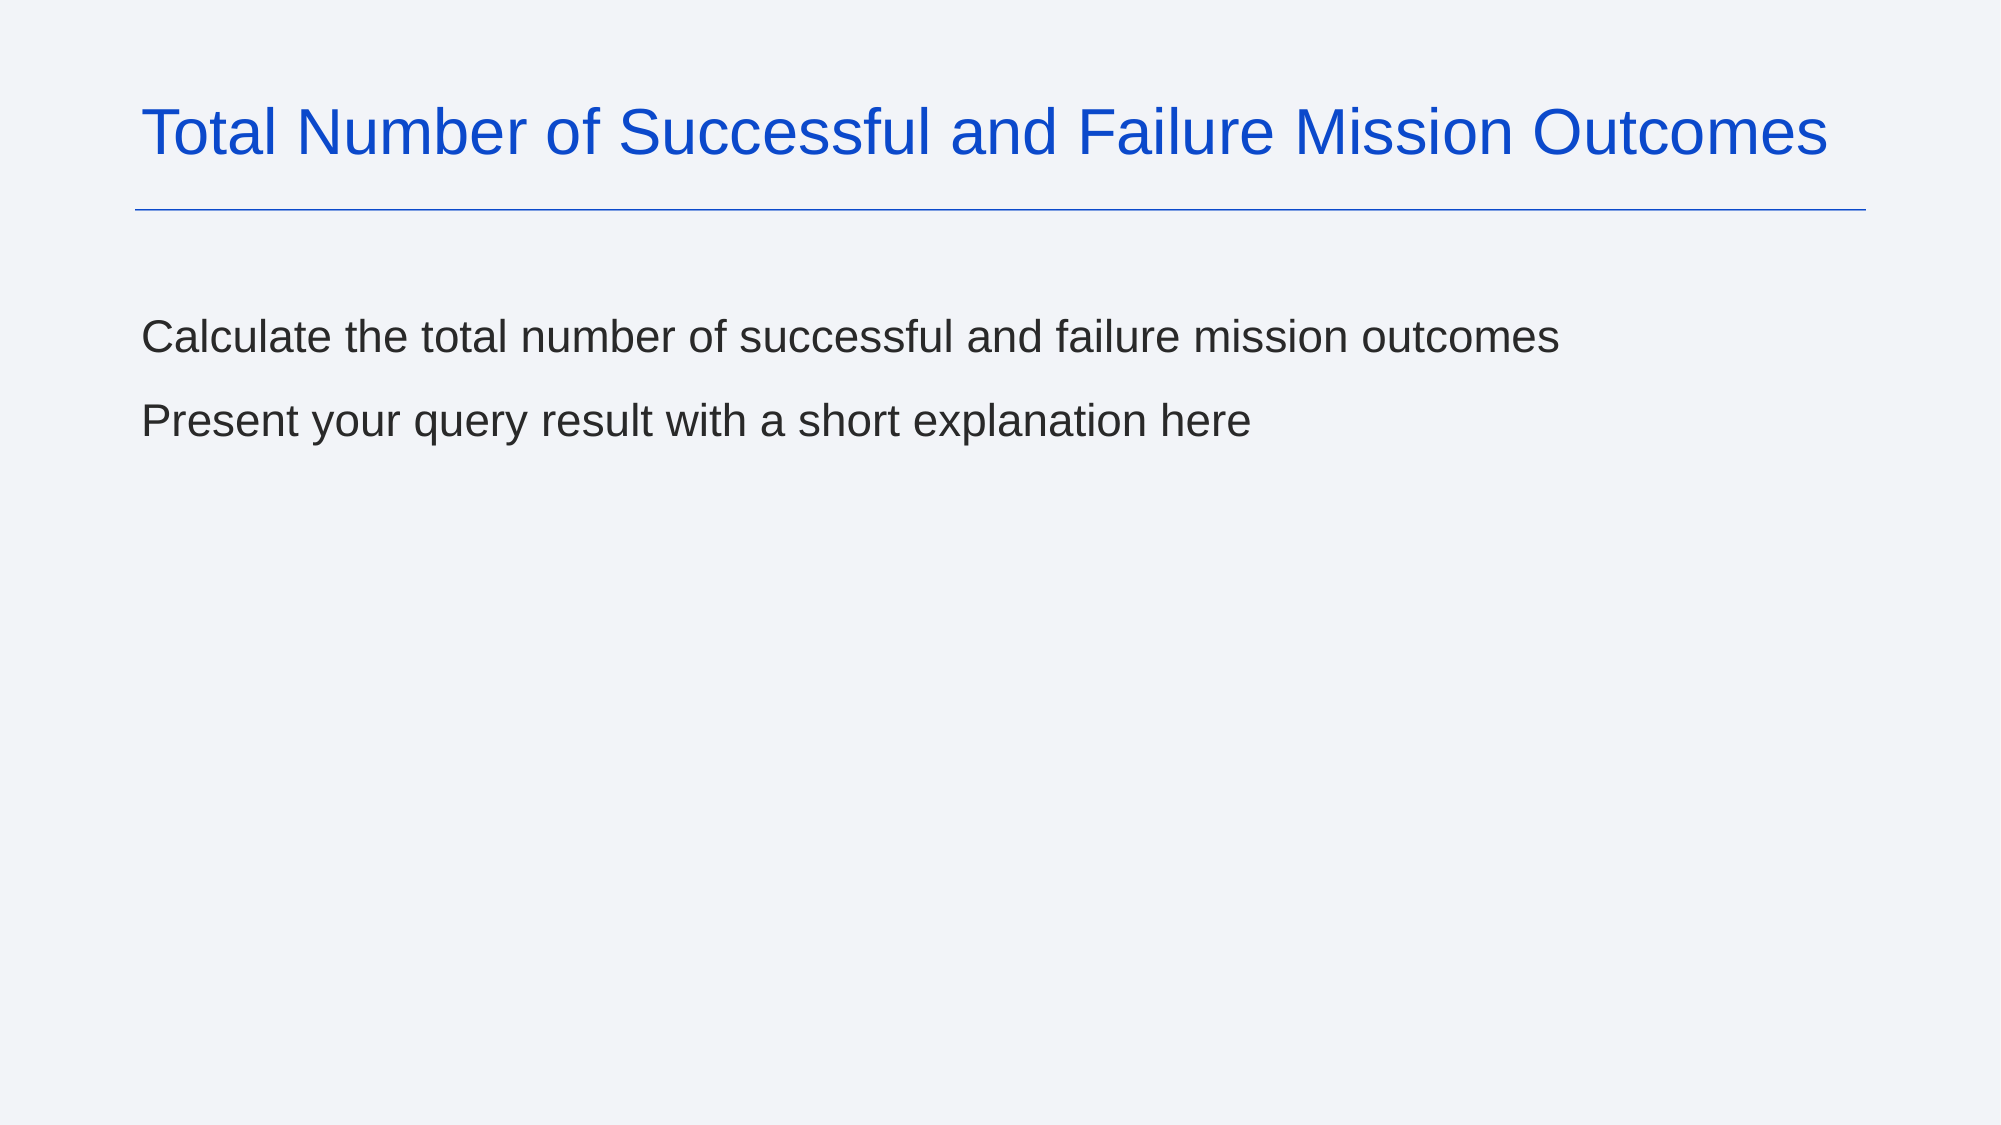

Total Number of Successful and Failure Mission Outcomes
# Calculate the total number of successful and failure mission outcomes
Present your query result with a short explanation here